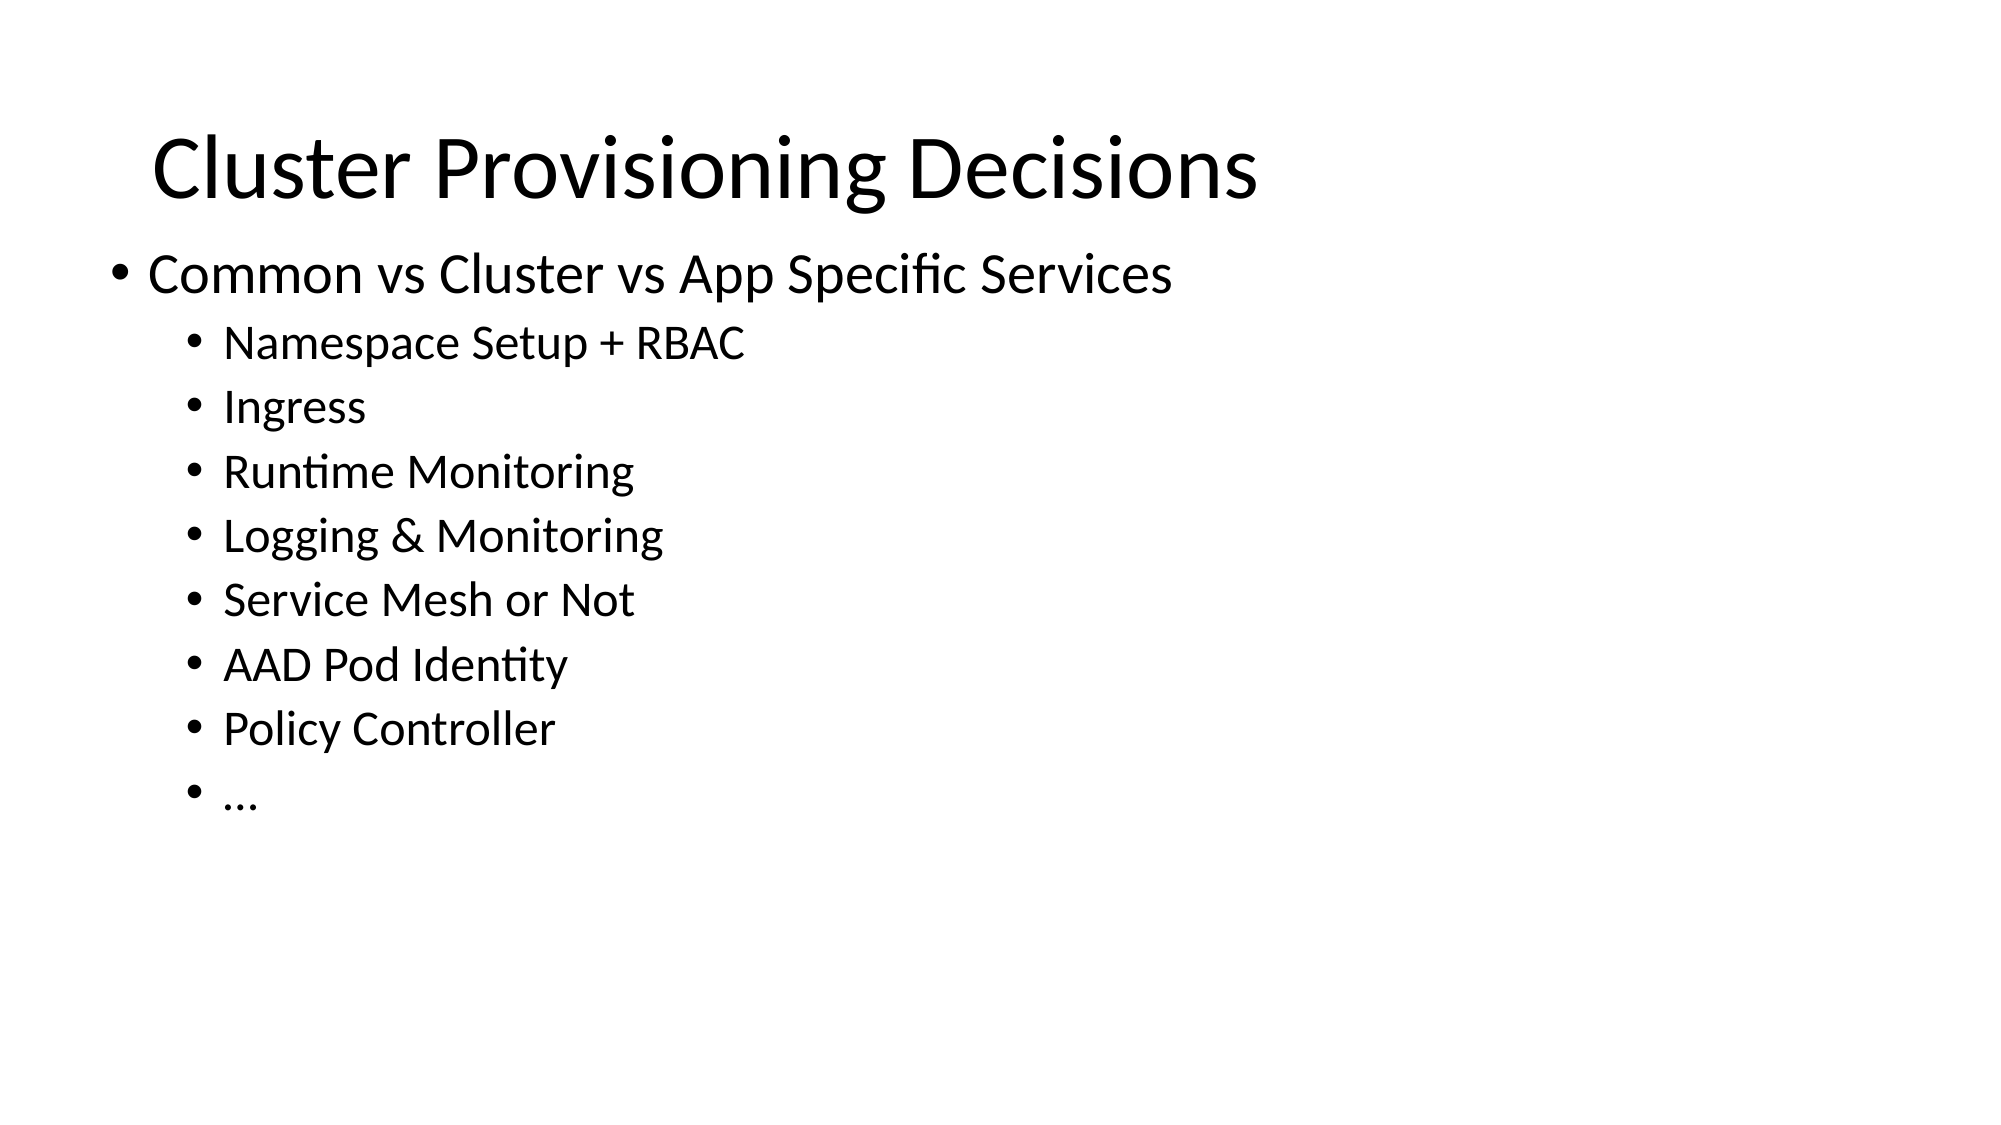

# Cluster Provisioning Decisions
Common vs Cluster vs App Specific Services
Namespace Setup + RBAC
Ingress
Runtime Monitoring
Logging & Monitoring
Service Mesh or Not
AAD Pod Identity
Policy Controller
…